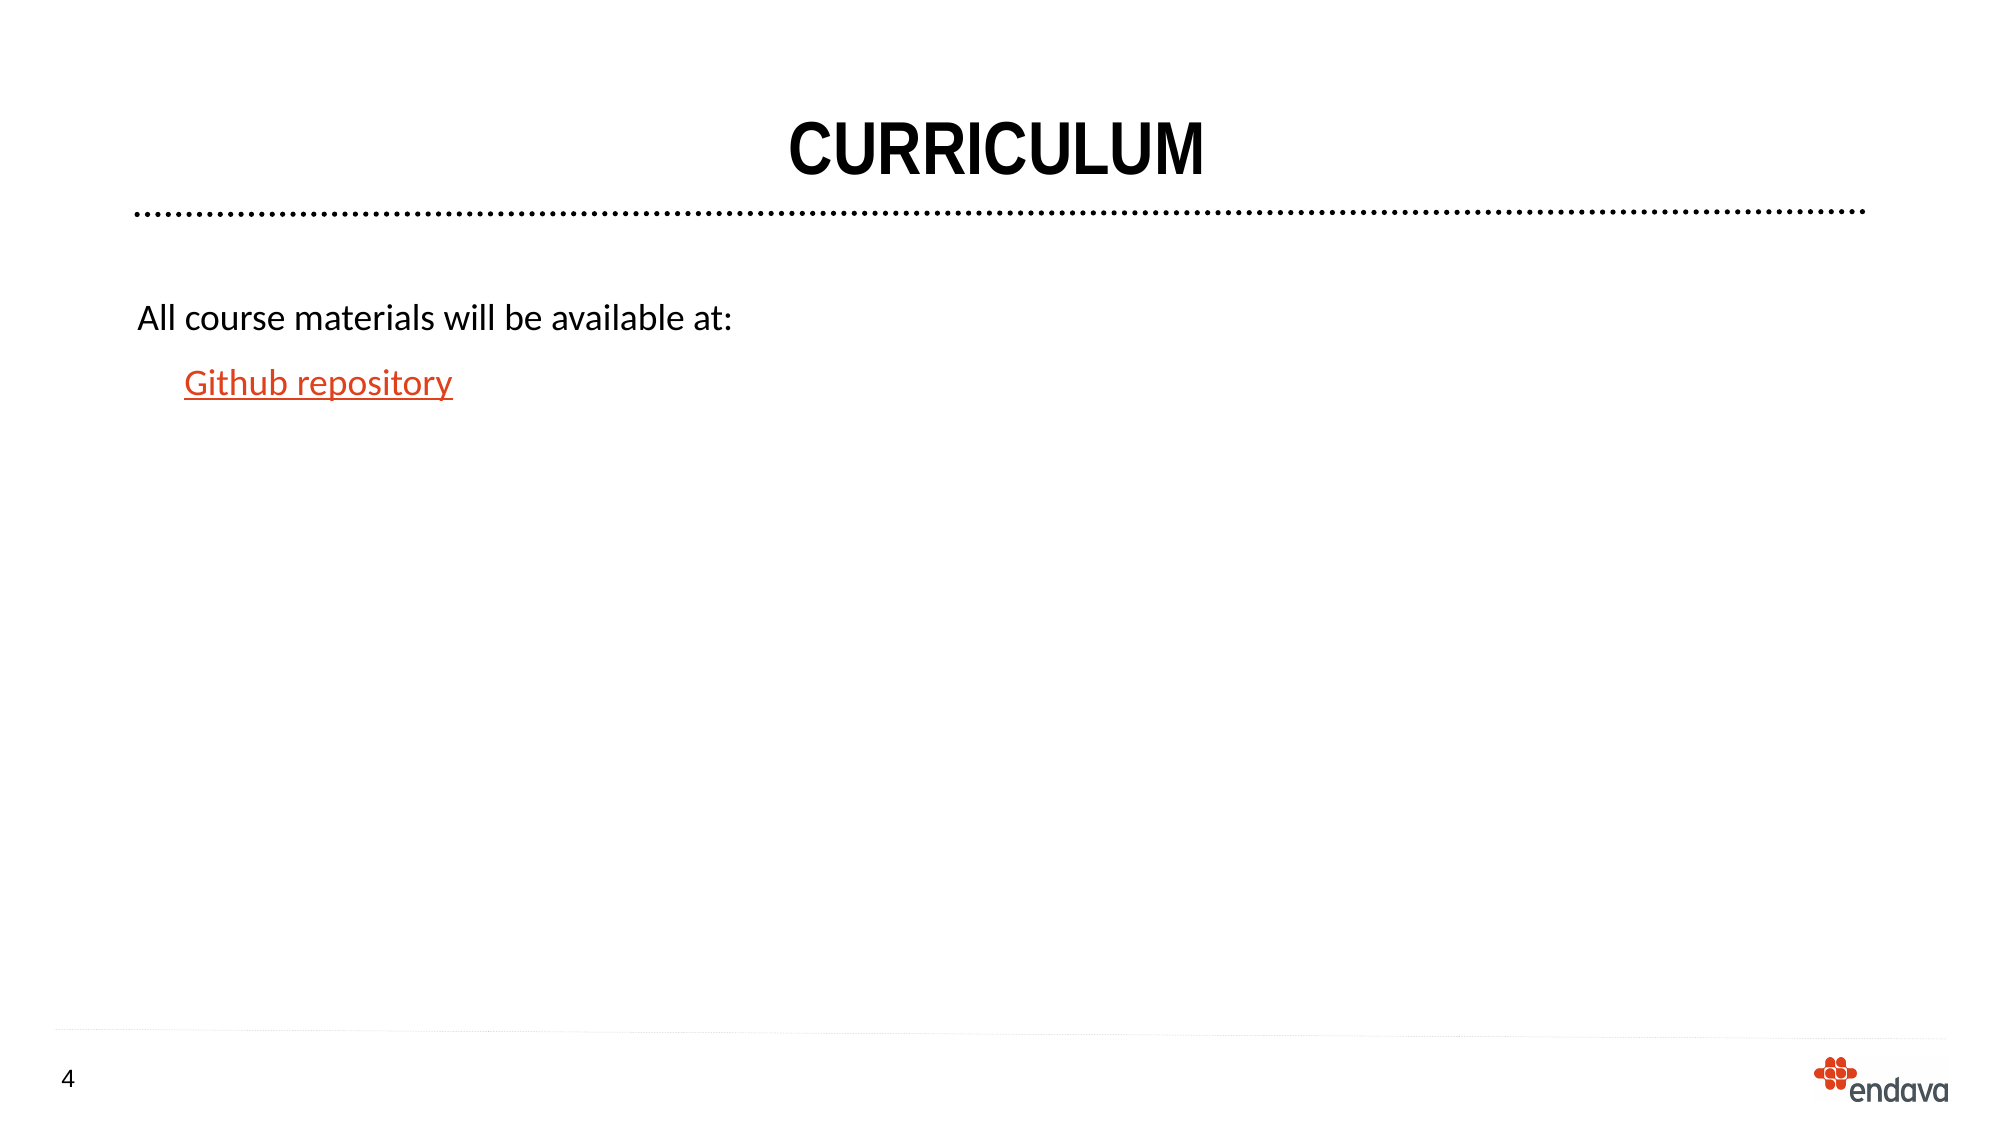

# curriculum

All course materials will be available at:
Github repository